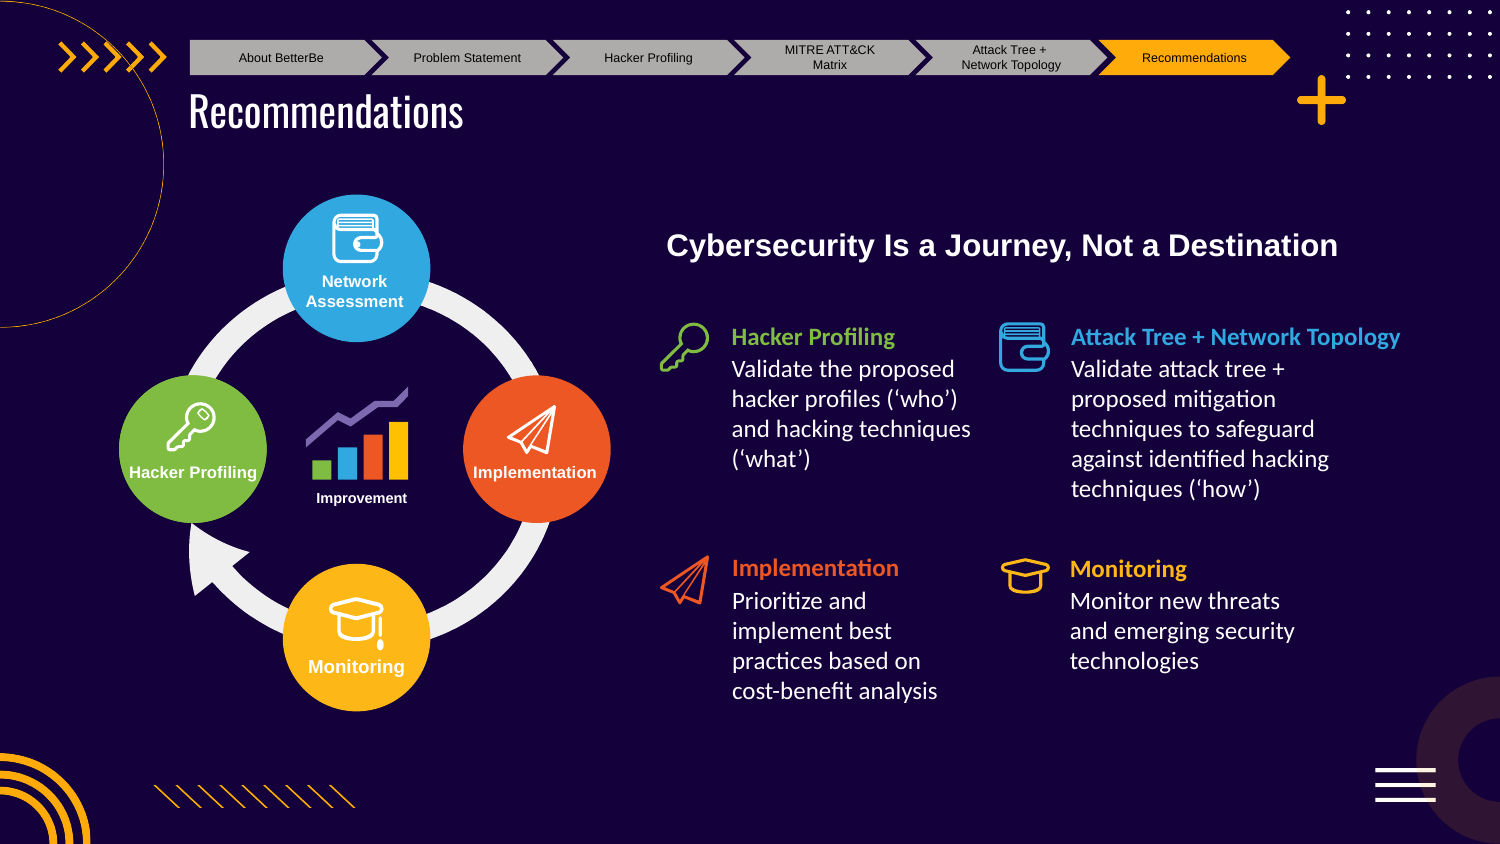

About BetterBe
Problem Statement
Hacker Profiling
MITRE ATT&CK Matrix
Attack Tree +
Network Topology
Recommendations
Recommendations

Network
Assessment
Cybersecurity Is a Journey, Not a Destination

Hacker Profiling
Attack Tree + Network Topology

Validate attack tree + proposed mitigation techniques to safeguard against identified hacking techniques (‘how’)
Validate the proposed hacker profiles (‘who’) and hacking techniques (‘what’)

Hacker Profiling

Implementation

Improvement
Implementation
Monitoring

Monitor new threats and emerging security technologies
Prioritize and implement best practices based on cost-benefit analysis

Monitoring